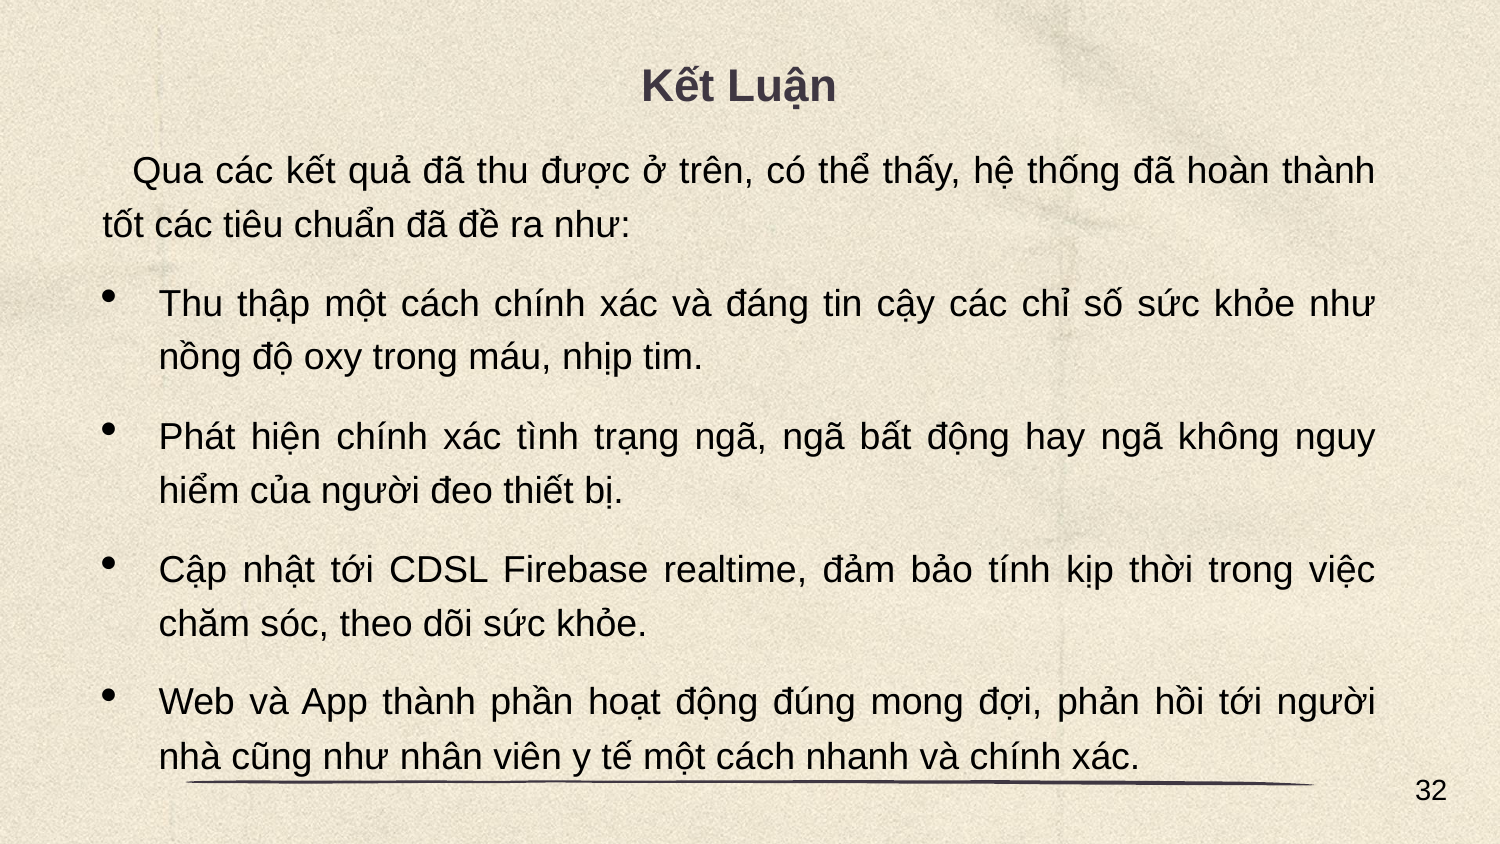

Kết Luận
Qua các kết quả đã thu được ở trên, có thể thấy, hệ thống đã hoàn thành tốt các tiêu chuẩn đã đề ra như:
Thu thập một cách chính xác và đáng tin cậy các chỉ số sức khỏe như nồng độ oxy trong máu, nhịp tim.
Phát hiện chính xác tình trạng ngã, ngã bất động hay ngã không nguy hiểm của người đeo thiết bị.
Cập nhật tới CDSL Firebase realtime, đảm bảo tính kịp thời trong việc chăm sóc, theo dõi sức khỏe.
Web và App thành phần hoạt động đúng mong đợi, phản hồi tới người nhà cũng như nhân viên y tế một cách nhanh và chính xác.
32